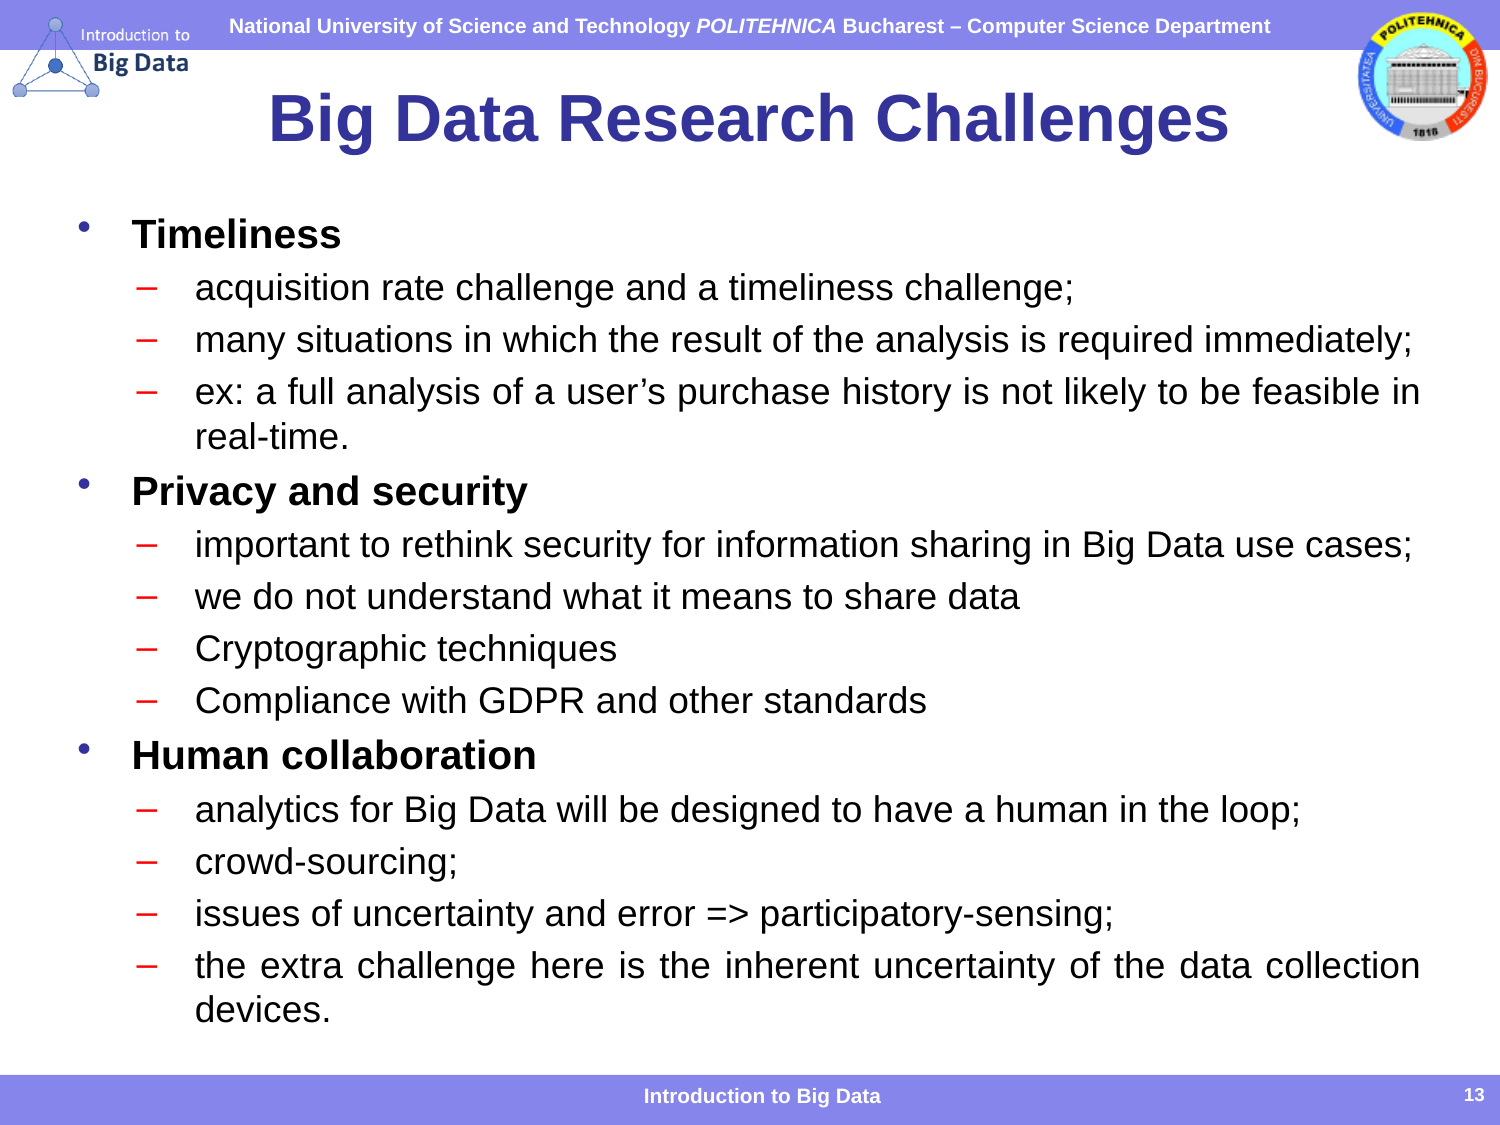

# Big Data Research Challenges
Timeliness
acquisition rate challenge and a timeliness challenge;
many situations in which the result of the analysis is required immediately;
ex: a full analysis of a user’s purchase history is not likely to be feasible in real-time.
Privacy and security
important to rethink security for information sharing in Big Data use cases;
we do not understand what it means to share data
Cryptographic techniques
Compliance with GDPR and other standards
Human collaboration
analytics for Big Data will be designed to have a human in the loop;
crowd-sourcing;
issues of uncertainty and error => participatory-sensing;
the extra challenge here is the inherent uncertainty of the data collection devices.
Introduction to Big Data
13